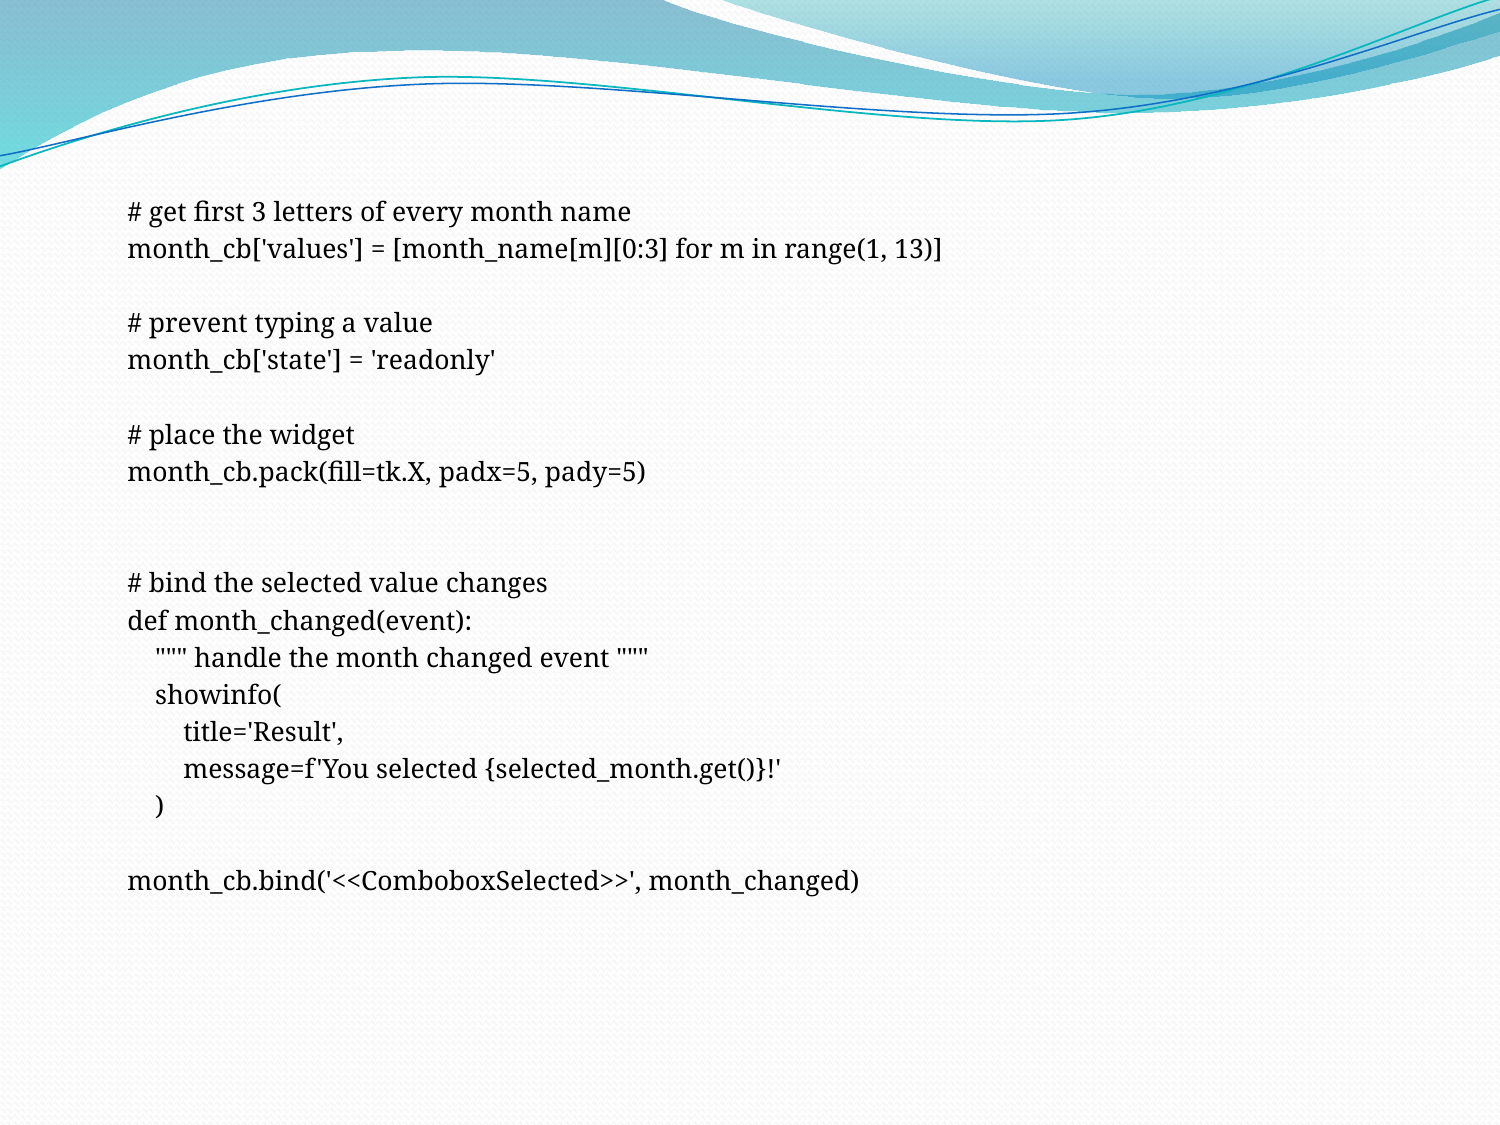

# get first 3 letters of every month name
month_cb['values'] = [month_name[m][0:3] for m in range(1, 13)]

# prevent typing a value
month_cb['state'] = 'readonly'

# place the widget
month_cb.pack(fill=tk.X, padx=5, pady=5)

# bind the selected value changes
def month_changed(event):
    """ handle the month changed event """
    showinfo(
        title='Result',
        message=f'You selected {selected_month.get()}!'
    )

month_cb.bind('<<ComboboxSelected>>', month_changed)